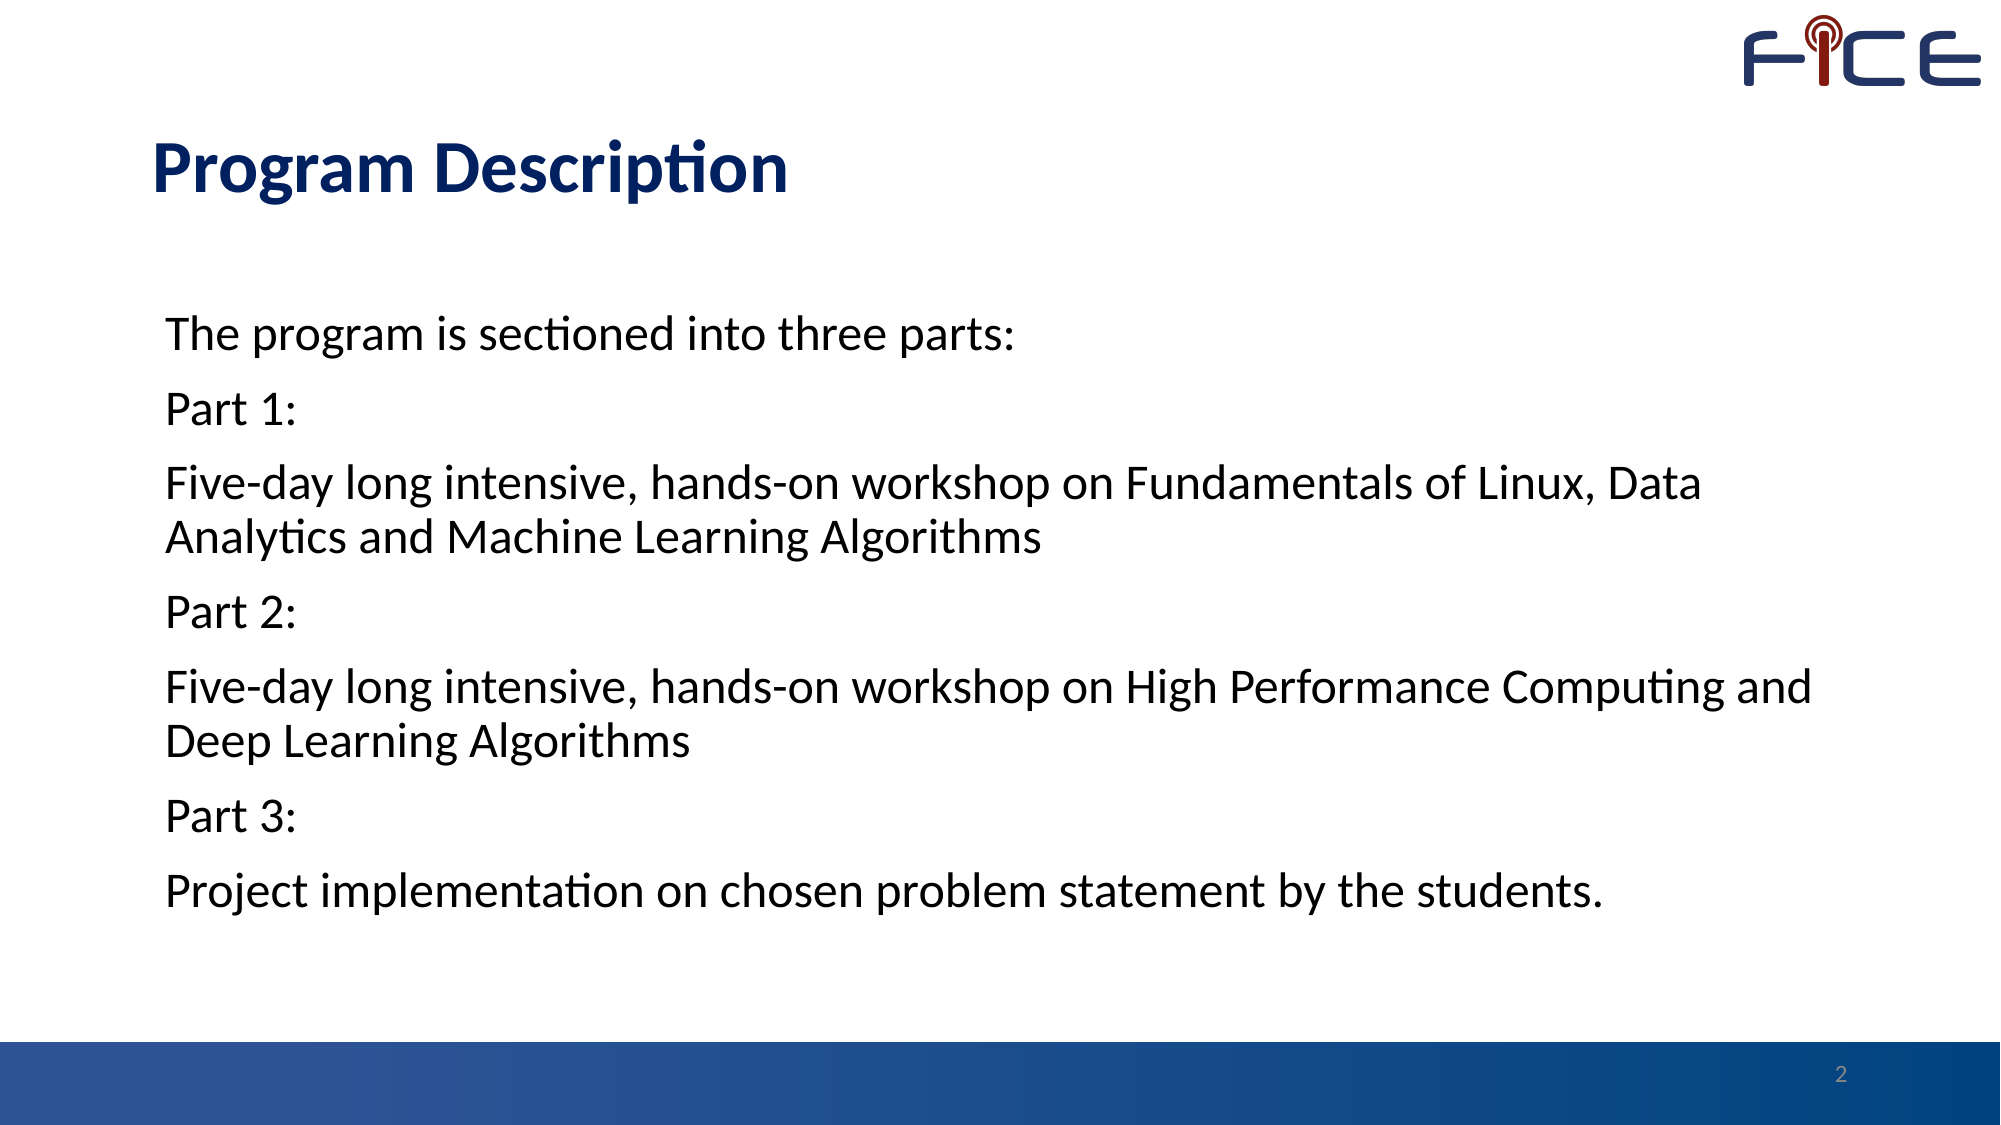

# Program Description
The program is sectioned into three parts:
Part 1:
Five-day long intensive, hands-on workshop on Fundamentals of Linux, Data Analytics and Machine Learning Algorithms
Part 2:
Five-day long intensive, hands-on workshop on High Performance Computing and Deep Learning Algorithms
Part 3:
Project implementation on chosen problem statement by the students.

2